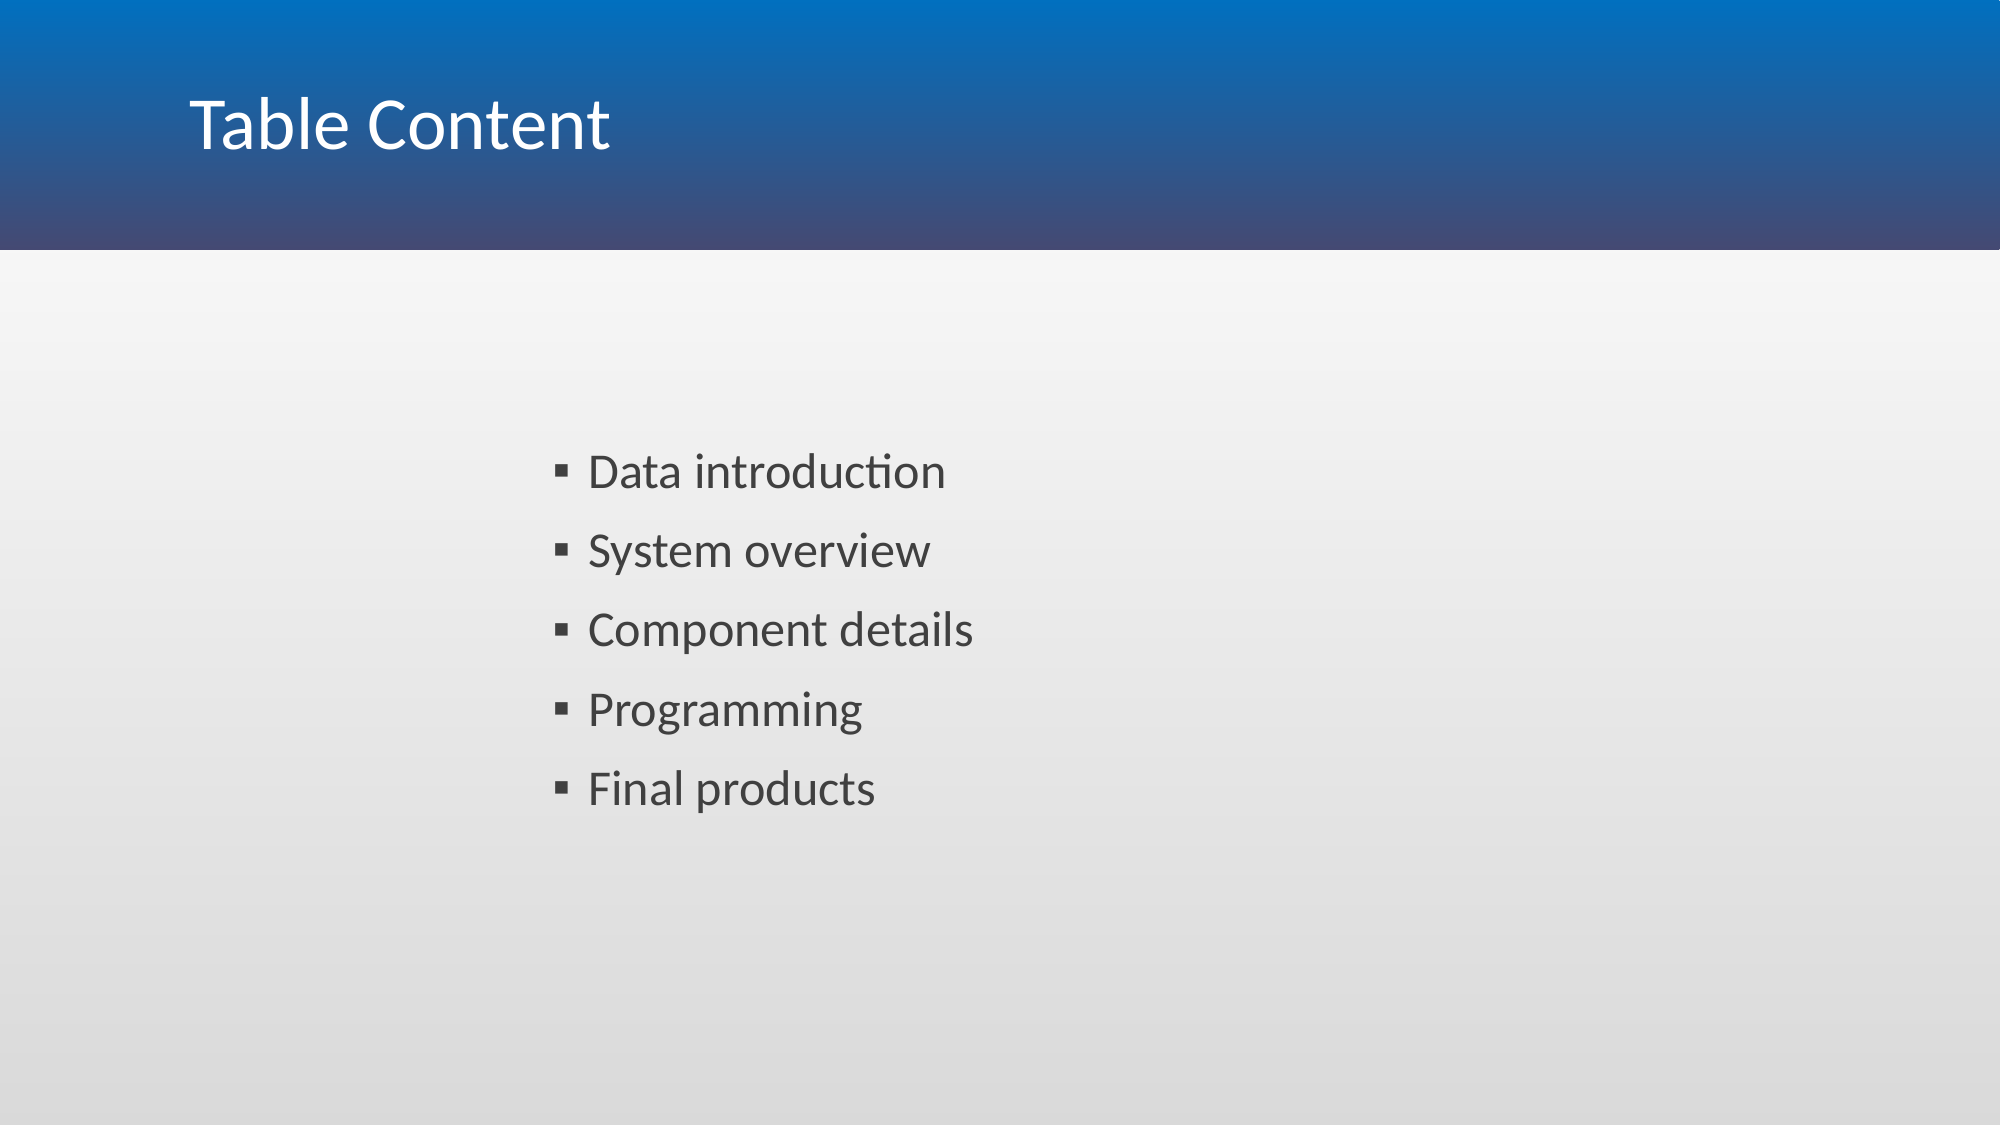

# Table Content
Data introduction
System overview
Component details
Programming
Final products